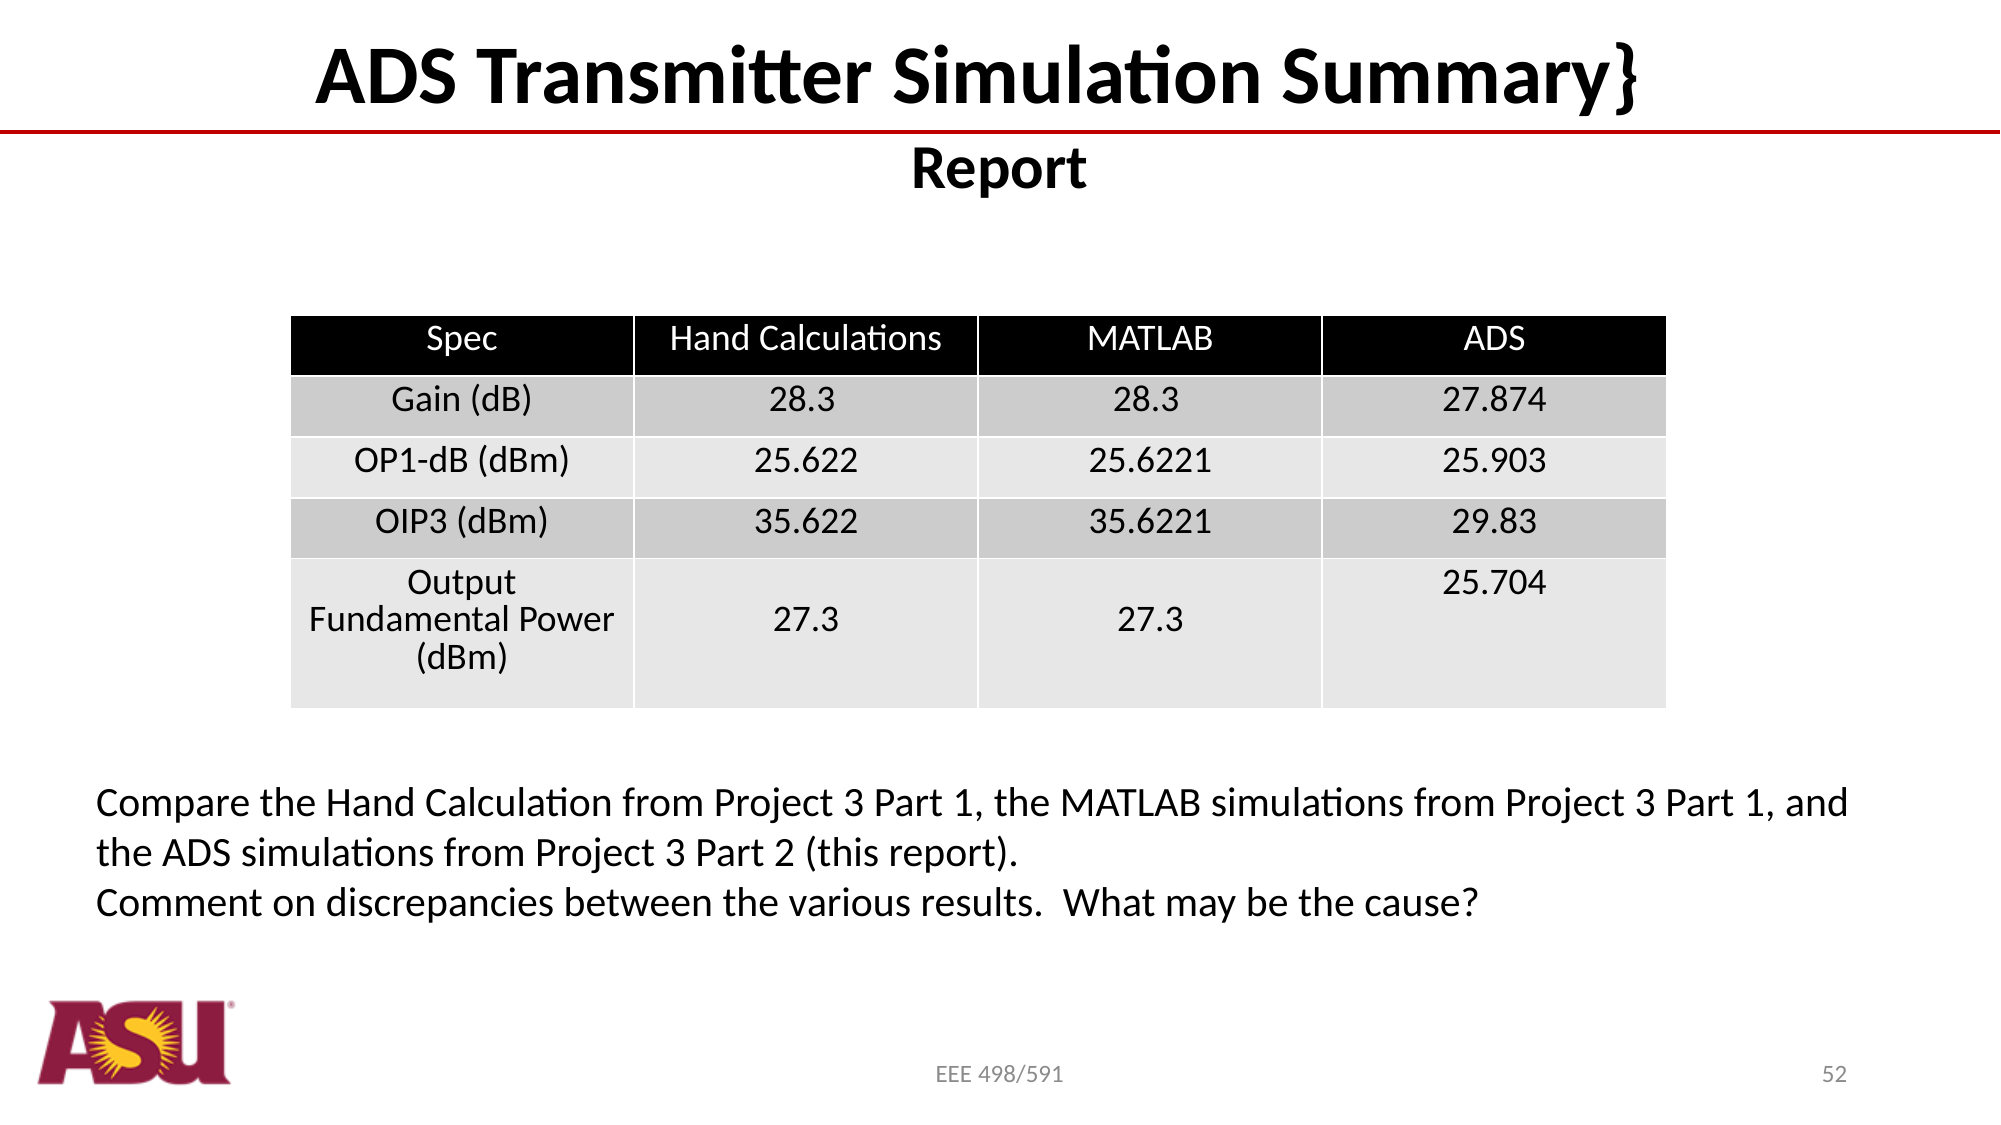

ADS Transmitter Simulation Summary}
Report
| Spec | Hand Calculations | MATLAB | ADS |
| --- | --- | --- | --- |
| Gain (dB) | 28.3 | 28.3 | 27.874 |
| OP1-dB (dBm) | 25.622 | 25.6221 | 25.903 |
| OIP3 (dBm) | 35.622 | 35.6221 | 29.83 |
| Output Fundamental Power (dBm) | 27.3 | 27.3 | 25.704 |
Compare the Hand Calculation from Project 3 Part 1, the MATLAB simulations from Project 3 Part 1, and
the ADS simulations from Project 3 Part 2 (this report).
Comment on discrepancies between the various results.  What may be the cause?

EEE 498/591
52